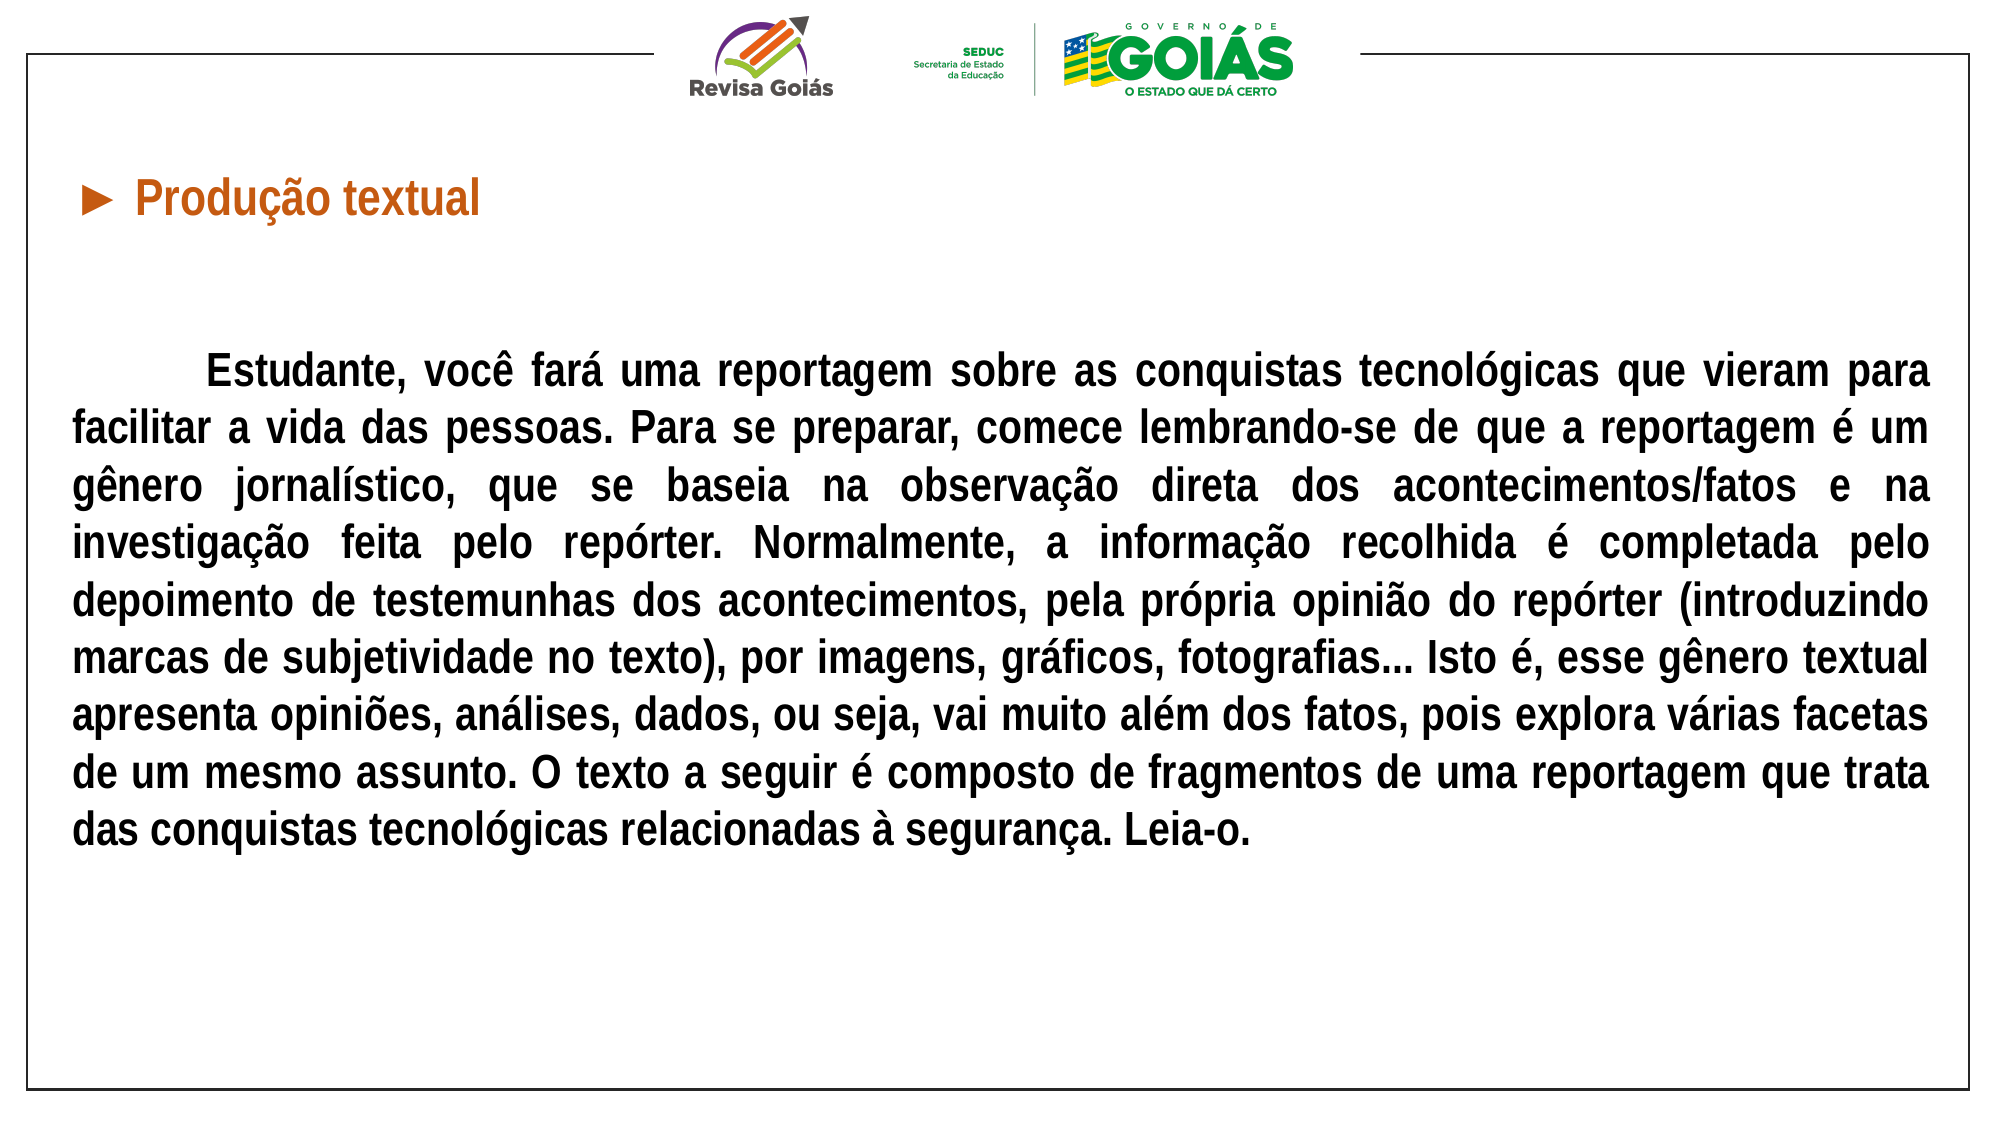

► Produção textual
        Estudante, você fará uma reportagem sobre as conquistas tecnológicas que vieram para facilitar a vida das pessoas. Para se preparar, comece lembrando-se de que a reportagem é um gênero jornalístico, que se baseia na observação direta dos acontecimentos/fatos e na investigação feita pelo repórter. Normalmente, a informação recolhida é completada pelo depoimento de testemunhas dos acontecimentos, pela própria opinião do repórter (introduzindo marcas de subjetividade no texto), por imagens, gráficos, fotografias... Isto é, esse gênero textual apresenta opiniões, análises, dados, ou seja, vai muito além dos fatos, pois explora várias facetas de um mesmo assunto. O texto a seguir é composto de fragmentos de uma reportagem que trata das conquistas tecnológicas relacionadas à segurança. Leia-o.